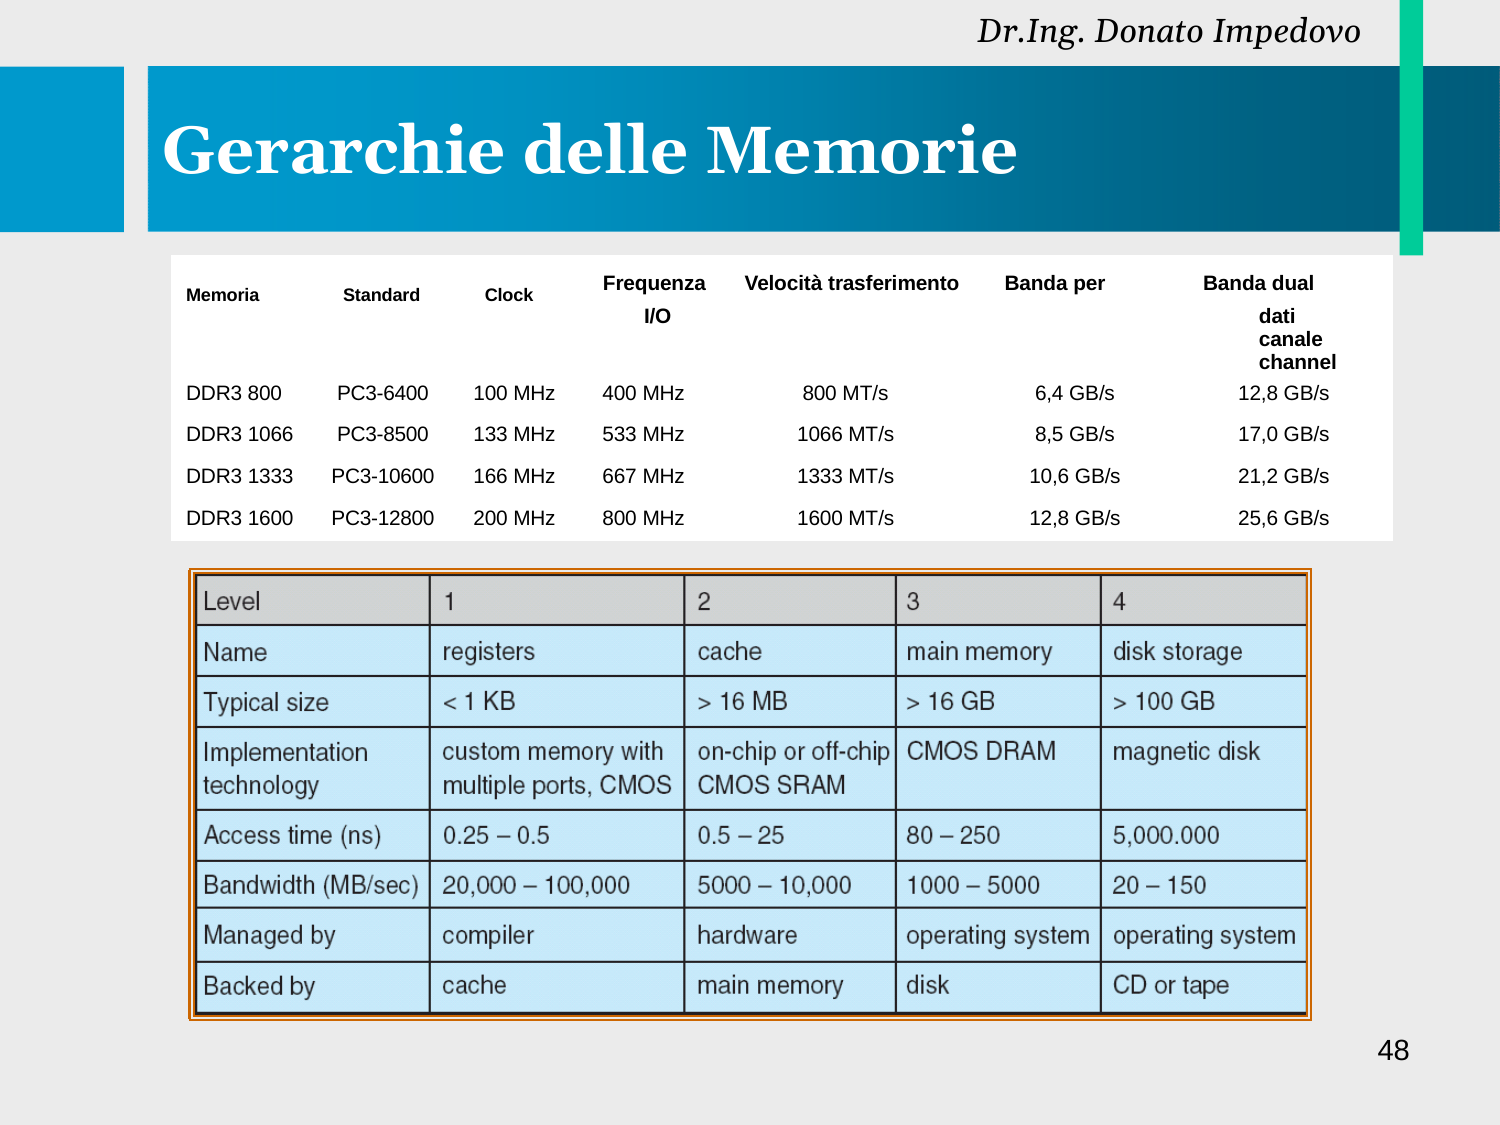

Dr.Ing. Donato Impedovo
# Gerarchie delle Memorie

| Memoria Standard Clock Frequenza Velocità trasferimento Banda per Banda dual I/O dati canale channel |  |  |  |  |  |  |
| --- | --- | --- | --- | --- | --- | --- |
| DDR3 800 | PC3-6400 | 100 MHz | 400 MHz | 800 MT/s | 6,4 GB/s | 12,8 GB/s |
| DDR3 1066 | PC3-8500 | 133 MHz | 533 MHz | 1066 MT/s | 8,5 GB/s | 17,0 GB/s |
| DDR3 1333 | PC3-10600 | 166 MHz | 667 MHz | 1333 MT/s | 10,6 GB/s | 21,2 GB/s |
| DDR3 1600 | PC3-12800 | 200 MHz | 800 MHz | 1600 MT/s | 12,8 GB/s | 25,6 GB/s |

48